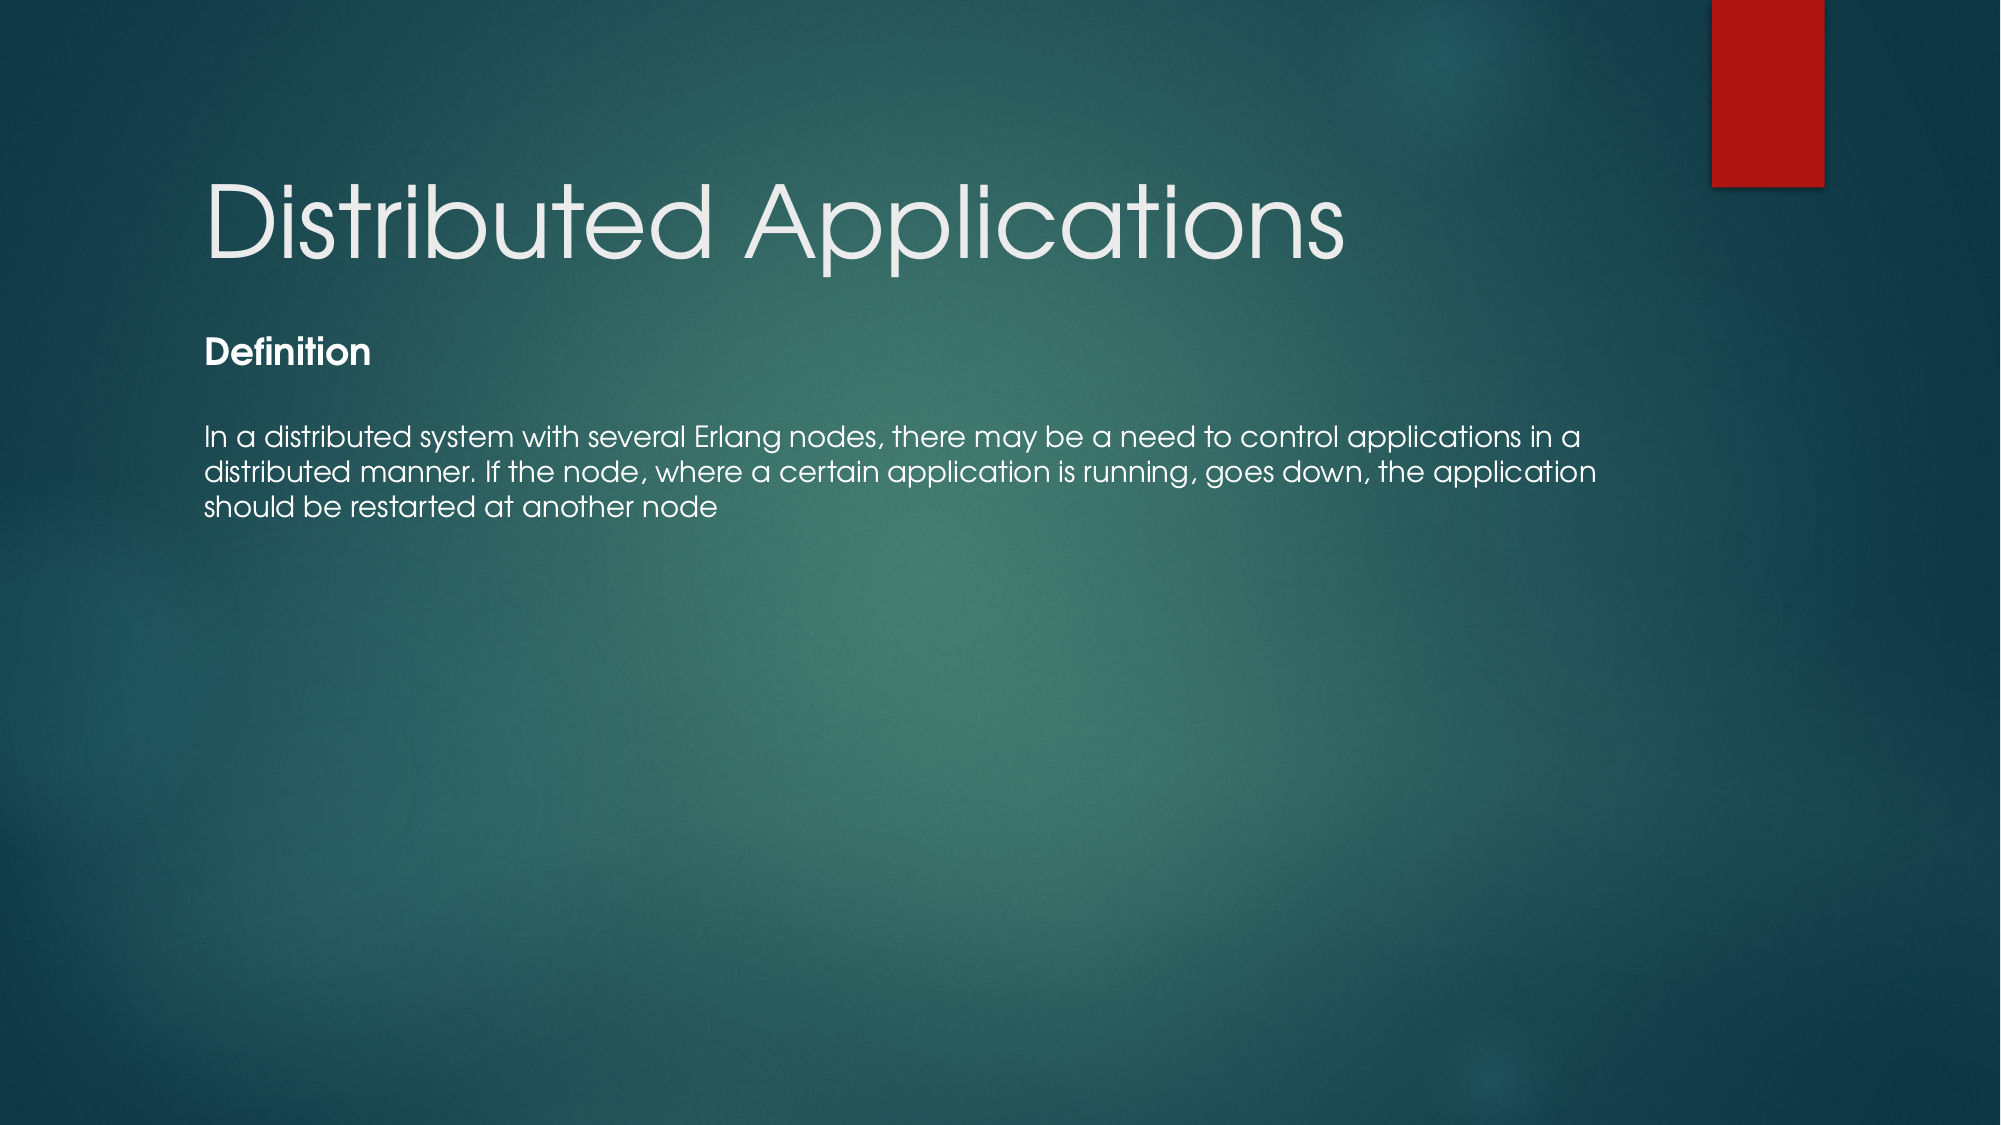

# Distributed Applications

Definition

In a distributed system with several Erlang nodes, there may be a need to control applications in a
distributed manner. If the node, where a certain application is running, goes down, the application
should be restarted at another node